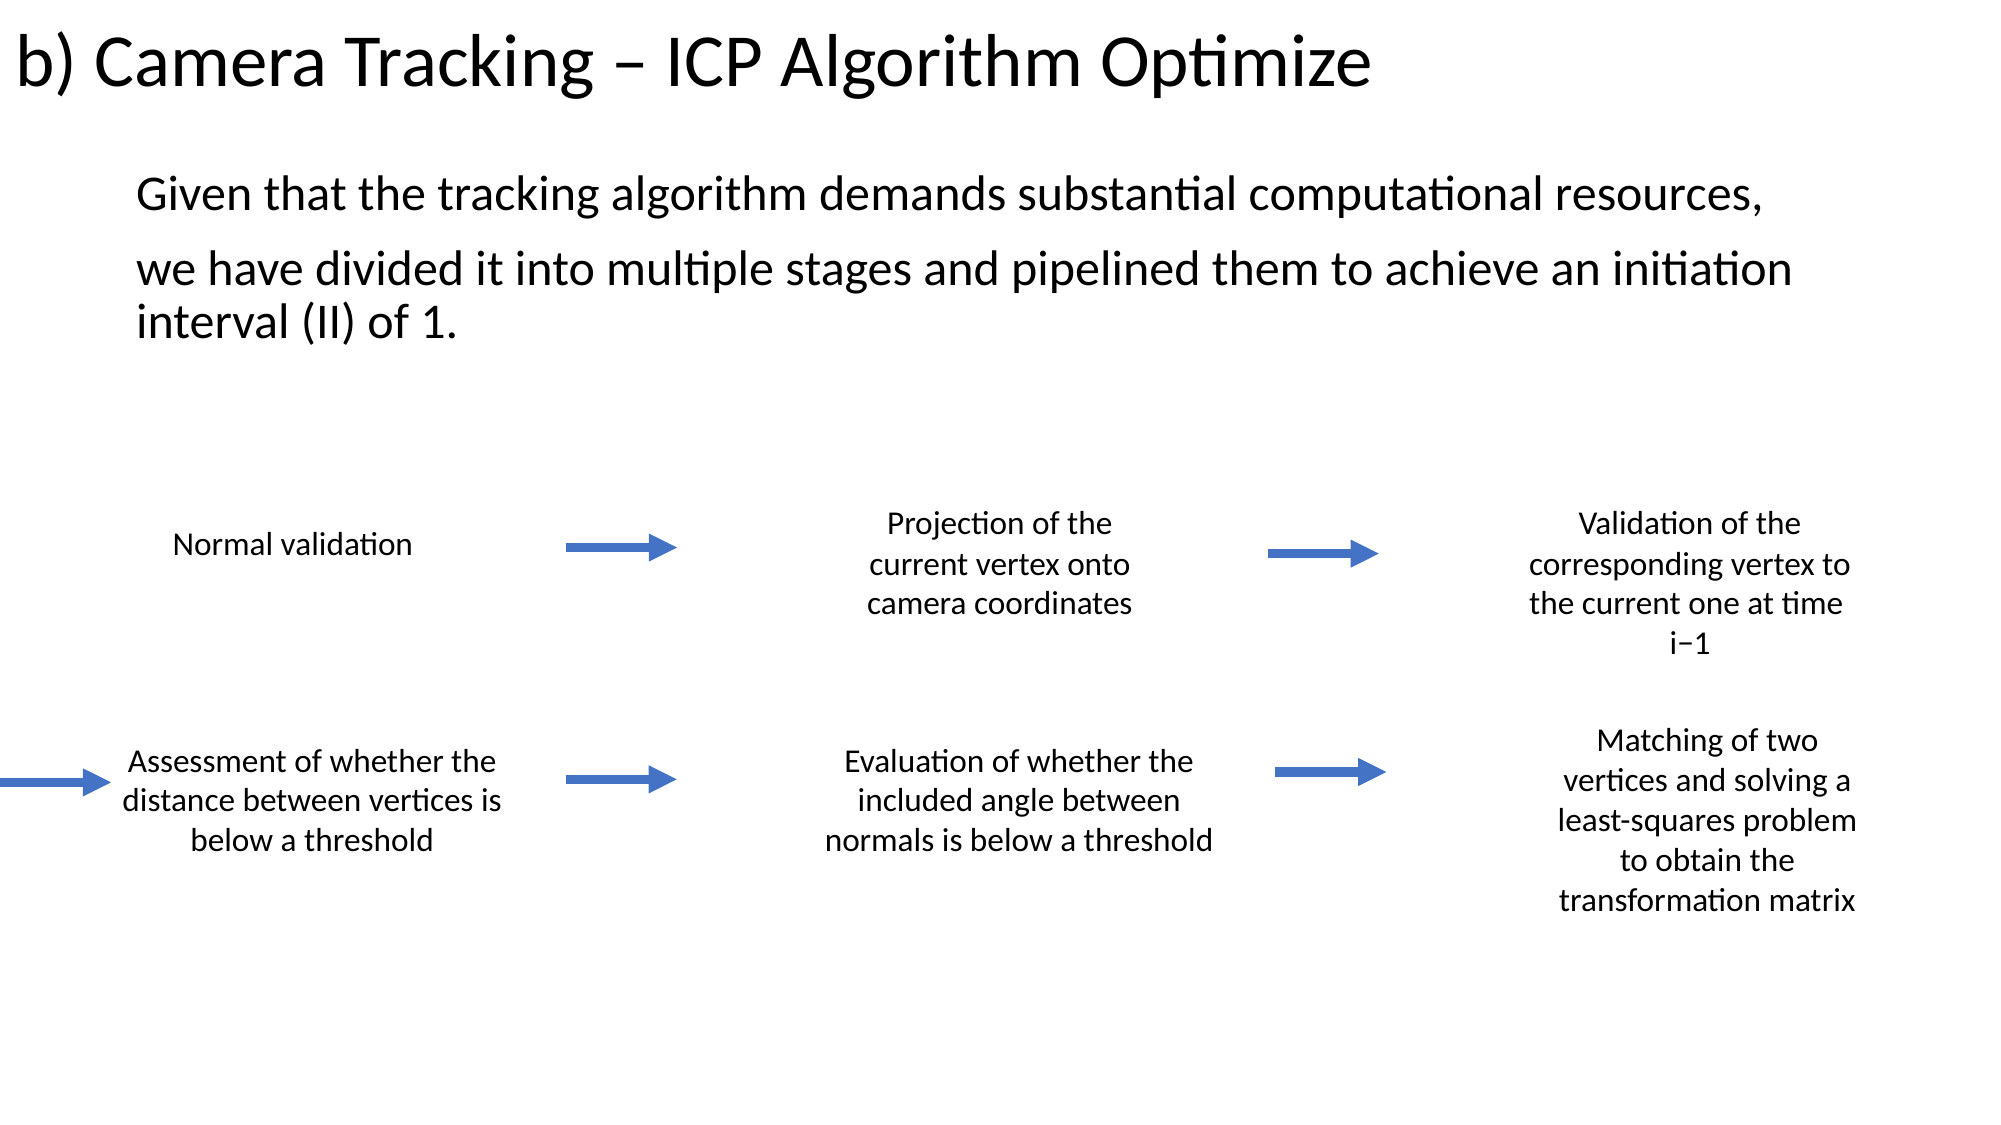

# b) Camera Tracking – ICP Algorithm Optimize
Given that the tracking algorithm demands substantial computational resources,
we have divided it into multiple stages and pipelined them to achieve an initiation interval (II) of 1.
Projection of the current vertex onto camera coordinates
Validation of the corresponding vertex to the current one at time
i−1
Normal validation
Matching of two vertices and solving a least-squares problem to obtain the transformation matrix
Assessment of whether the distance between vertices is below a threshold
Evaluation of whether the included angle between normals is below a threshold